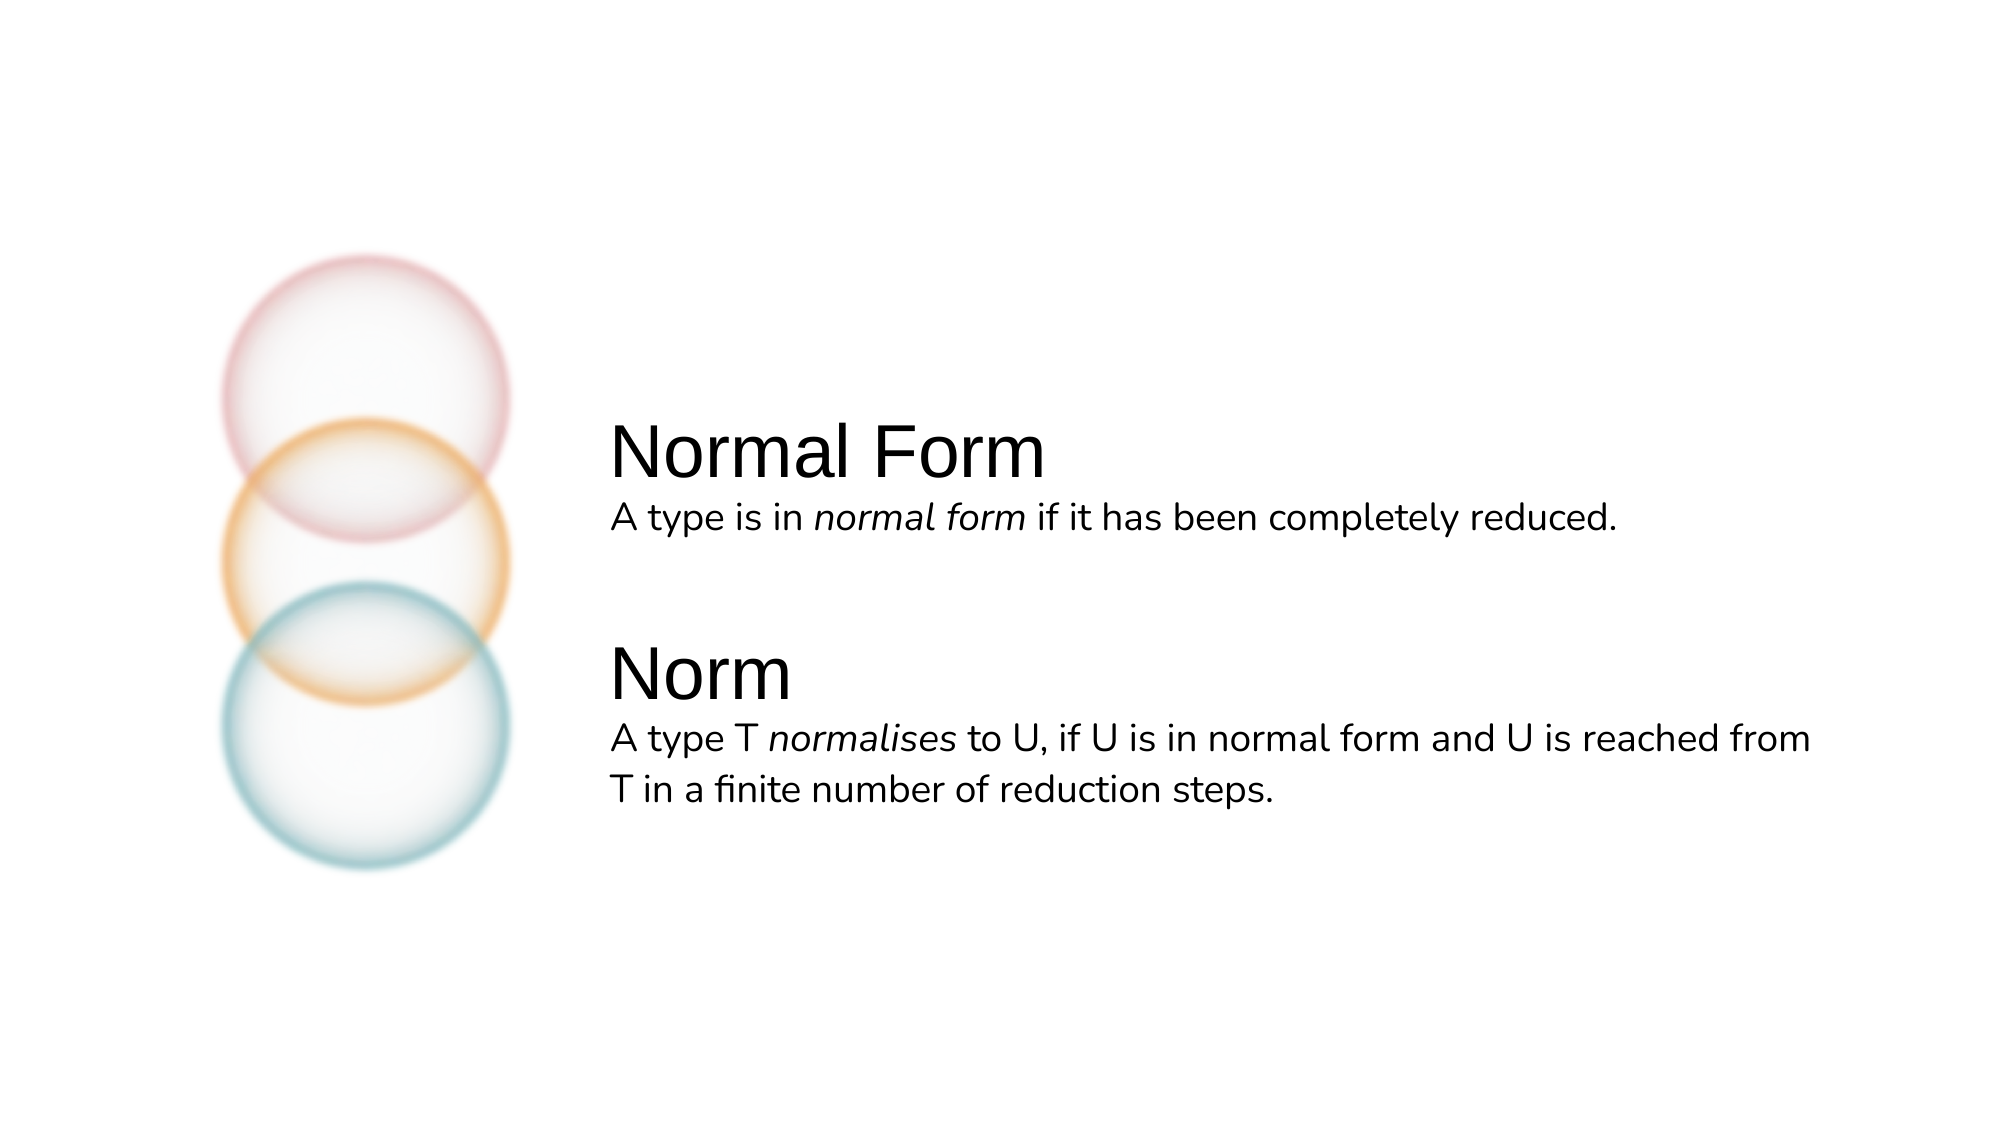

Normal Form
A type is in normal form if it has been completely reduced.
Norm
A type T normalises to U, if U is in normal form and U is reached from T in a finite number of reduction steps.